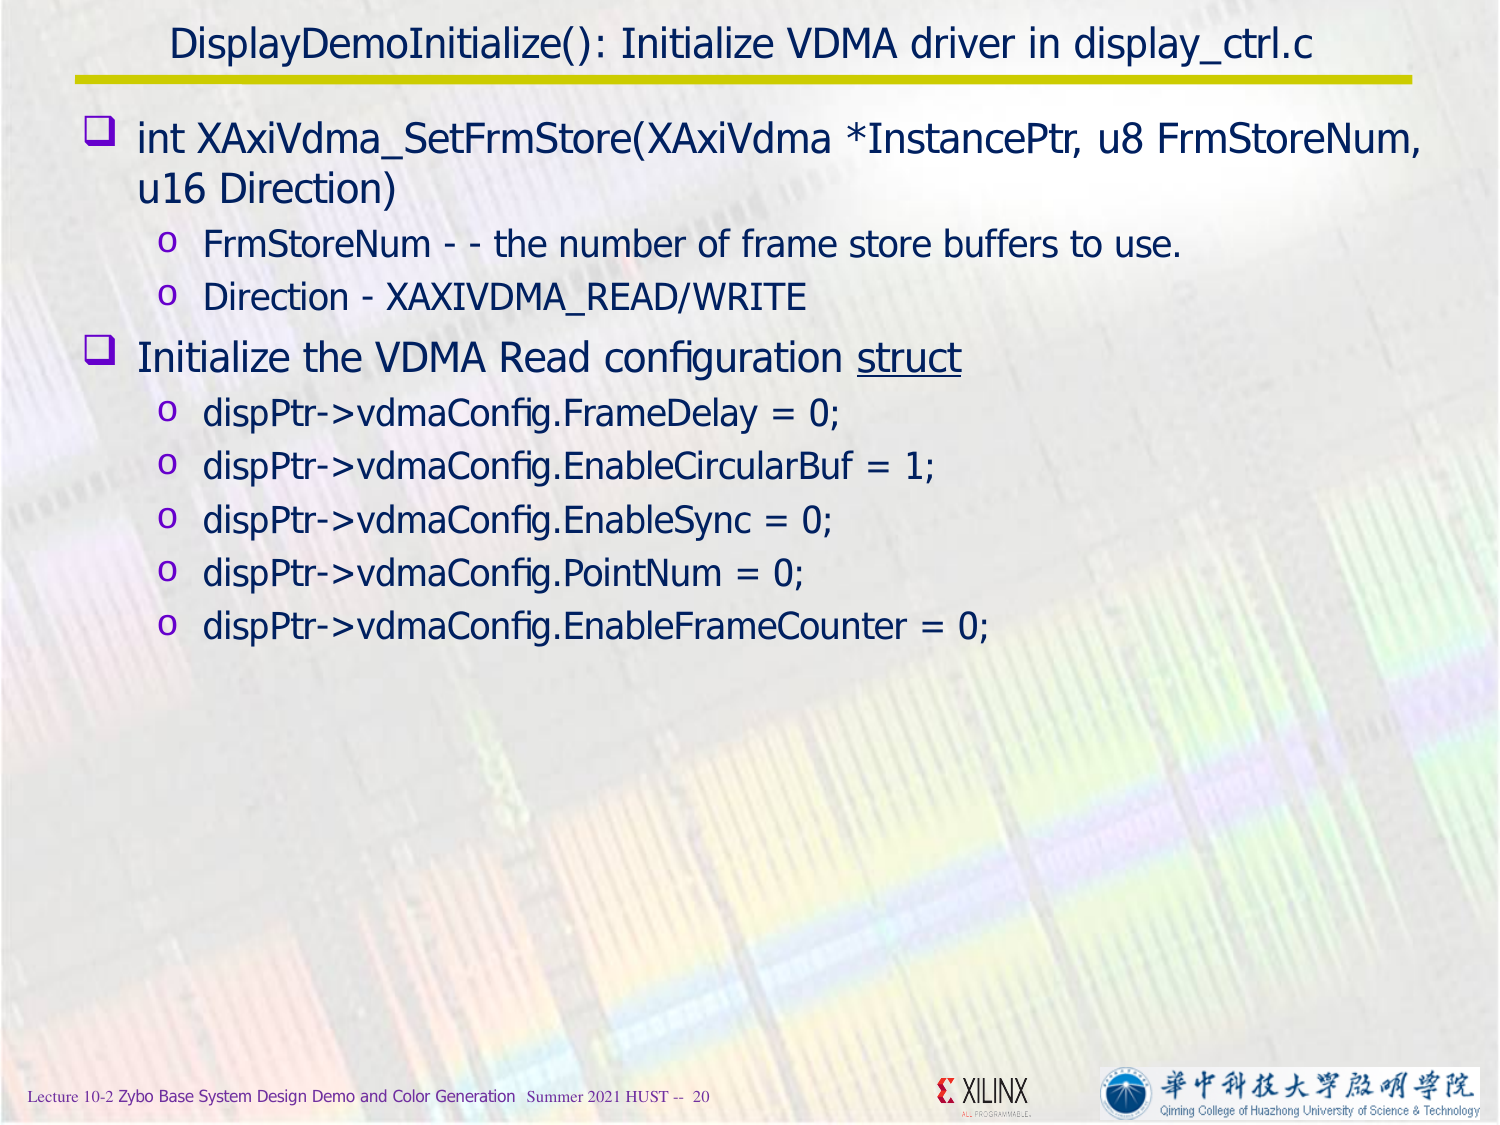

# DisplayDemoInitialize(): Initialize VDMA driver in display_ctrl.c
int XAxiVdma_SetFrmStore(XAxiVdma *InstancePtr, u8 FrmStoreNum, u16 Direction)
FrmStoreNum - - the number of frame store buffers to use.
Direction - XAXIVDMA_READ/WRITE
Initialize the VDMA Read configuration struct
dispPtr->vdmaConfig.FrameDelay = 0;
dispPtr->vdmaConfig.EnableCircularBuf = 1;
dispPtr->vdmaConfig.EnableSync = 0;
dispPtr->vdmaConfig.PointNum = 0;
dispPtr->vdmaConfig.EnableFrameCounter = 0;